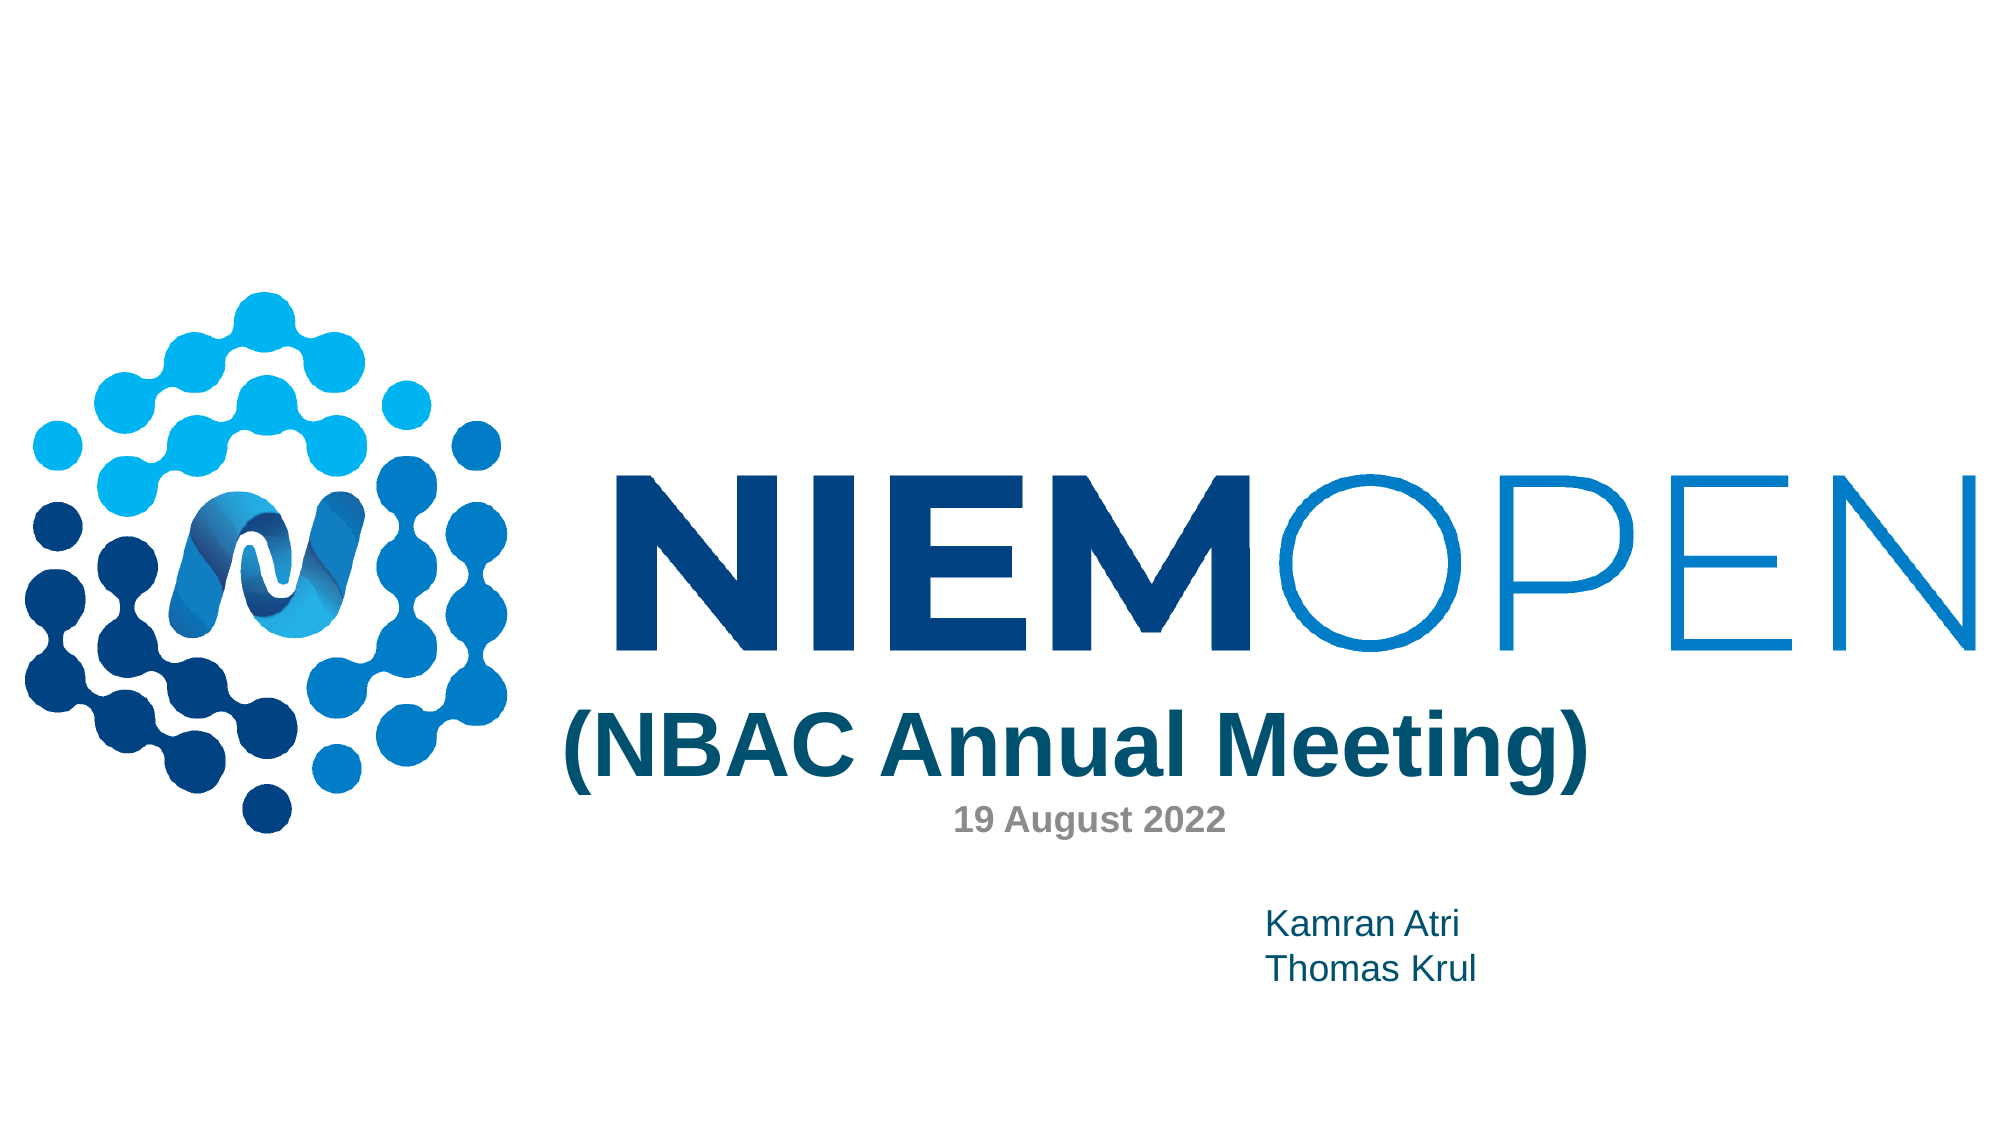

(NBAC Annual Meeting)
19 August 2022
Kamran Atri
Thomas Krul